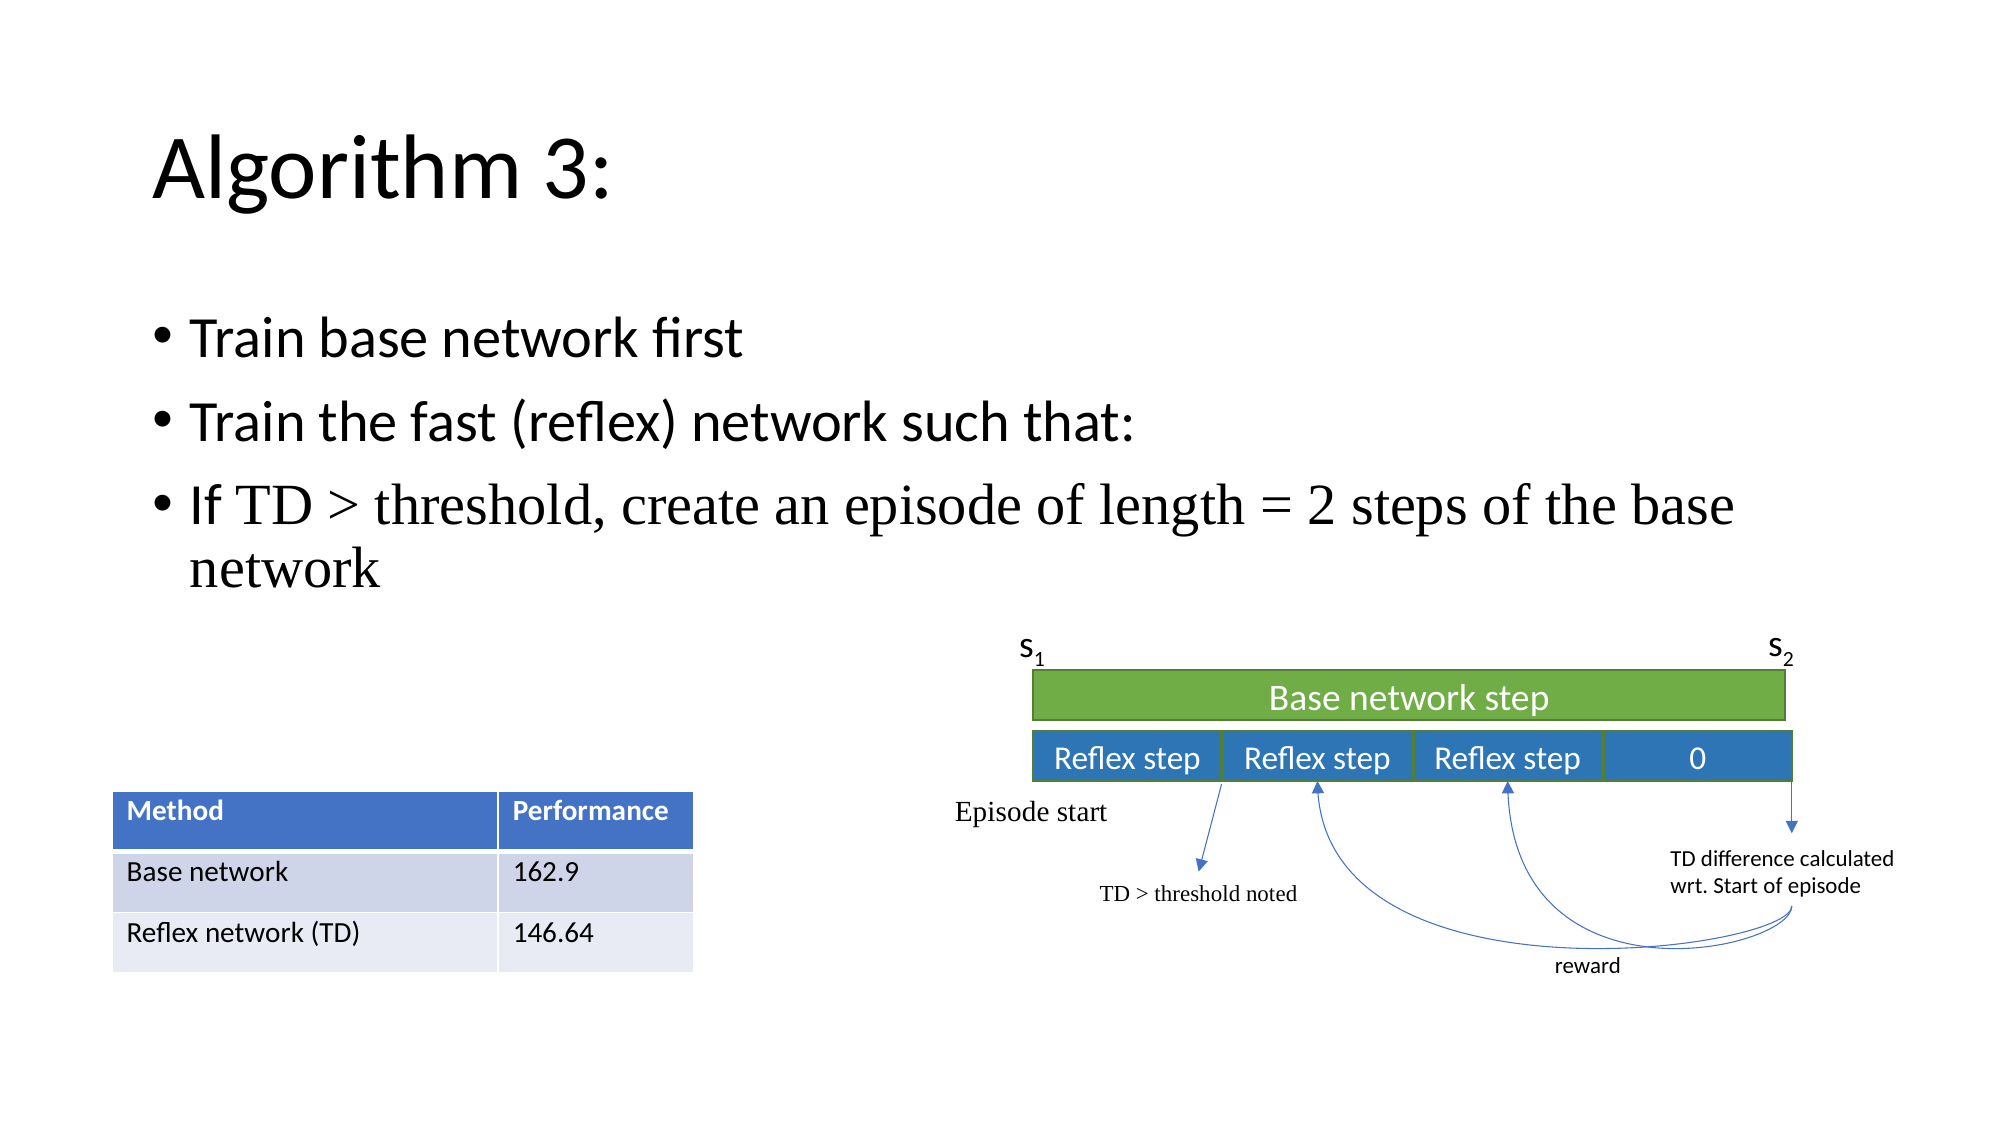

# Algorithm 3:
Train base network first
Train the fast (reflex) network such that:
If TD > threshold, create an episode of length = 2 steps of the base network
s2
s1
Base network step
Reflex step
Reflex step
Reflex step
0
Episode start
| Method | Performance |
| --- | --- |
| Base network | 162.9 |
| Reflex network (TD) | 146.64 |
TD difference calculated wrt. Start of episode
TD > threshold noted
reward